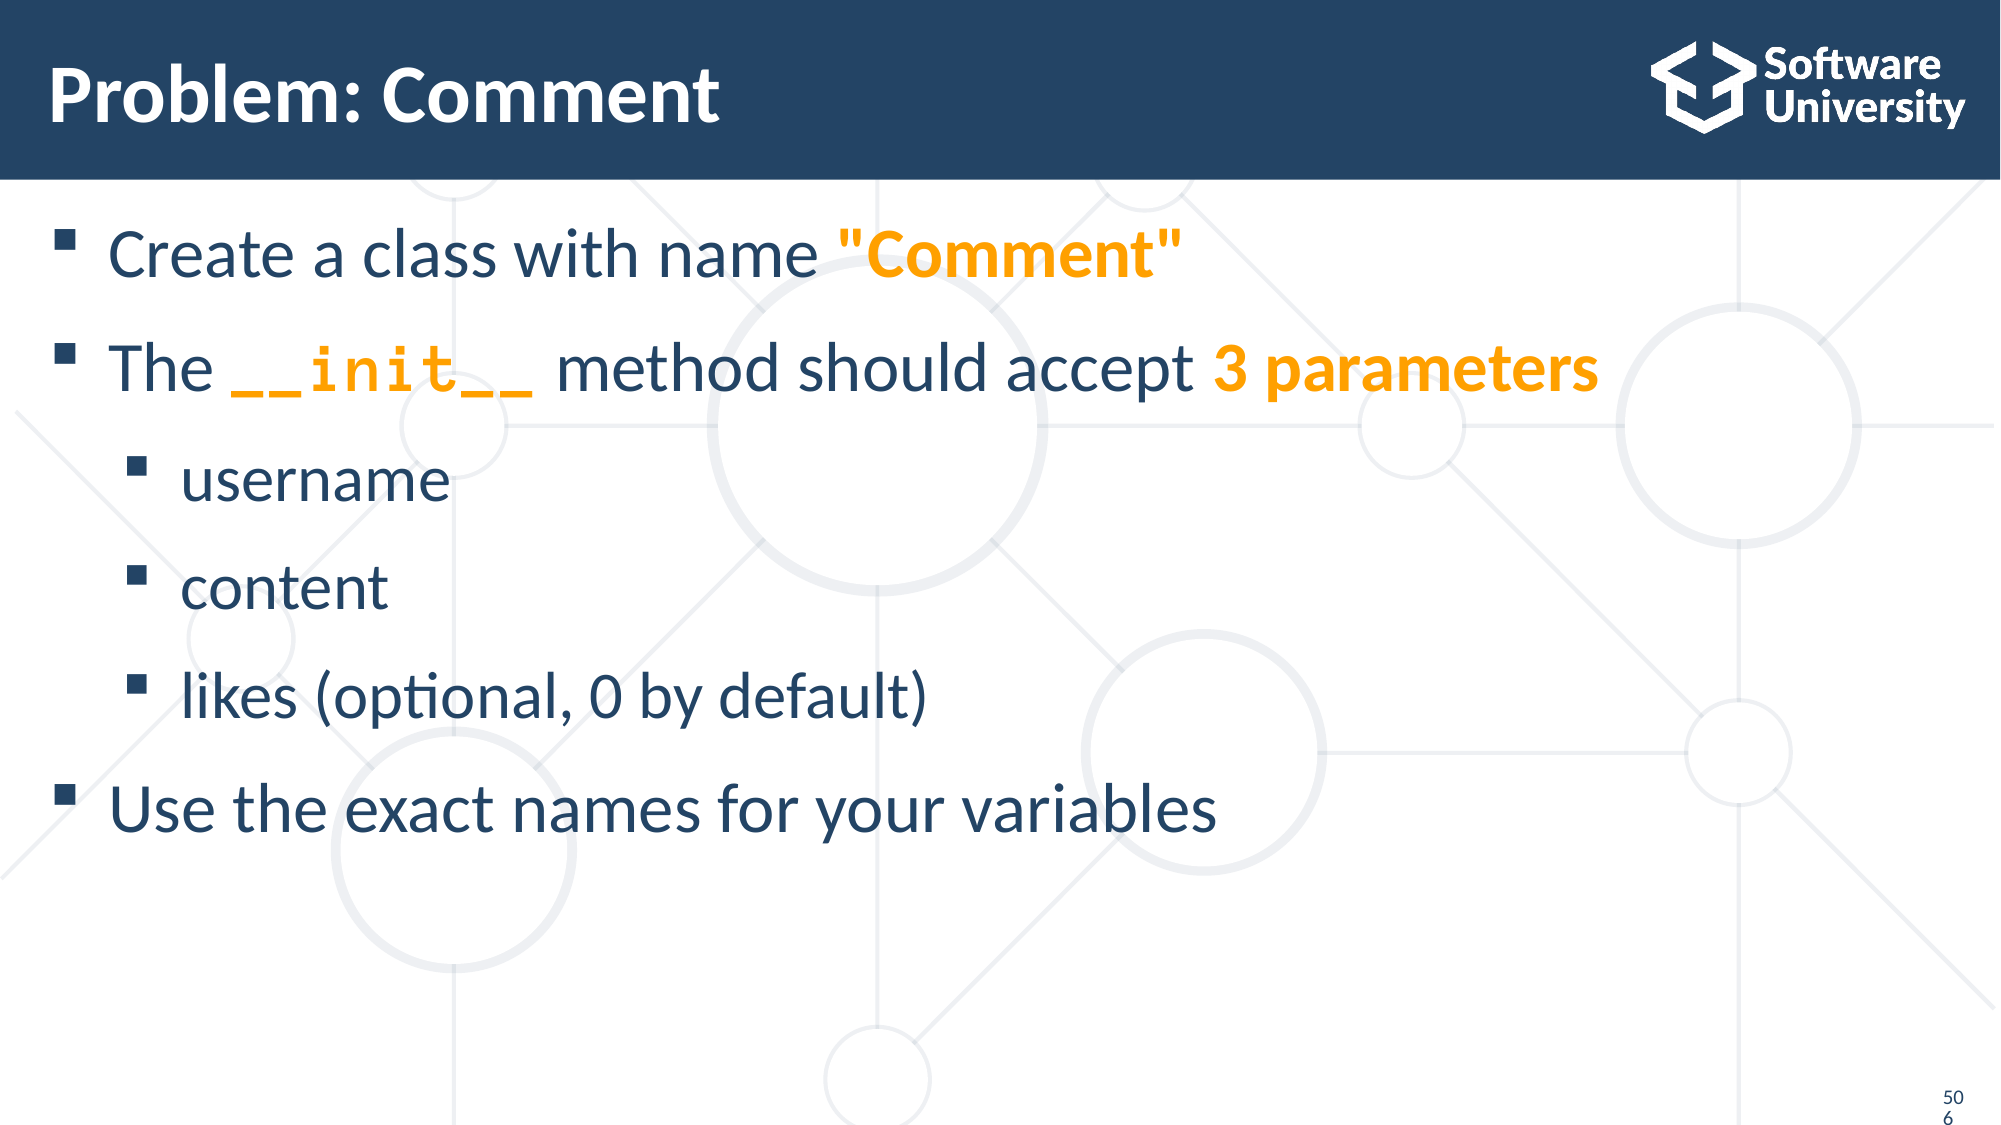

# Problem: Comment
Create a class with name "Comment"
The __init__ method should accept 3 parameters
username
content
likes (optional, 0 by default)
Use the exact names for your variables
506